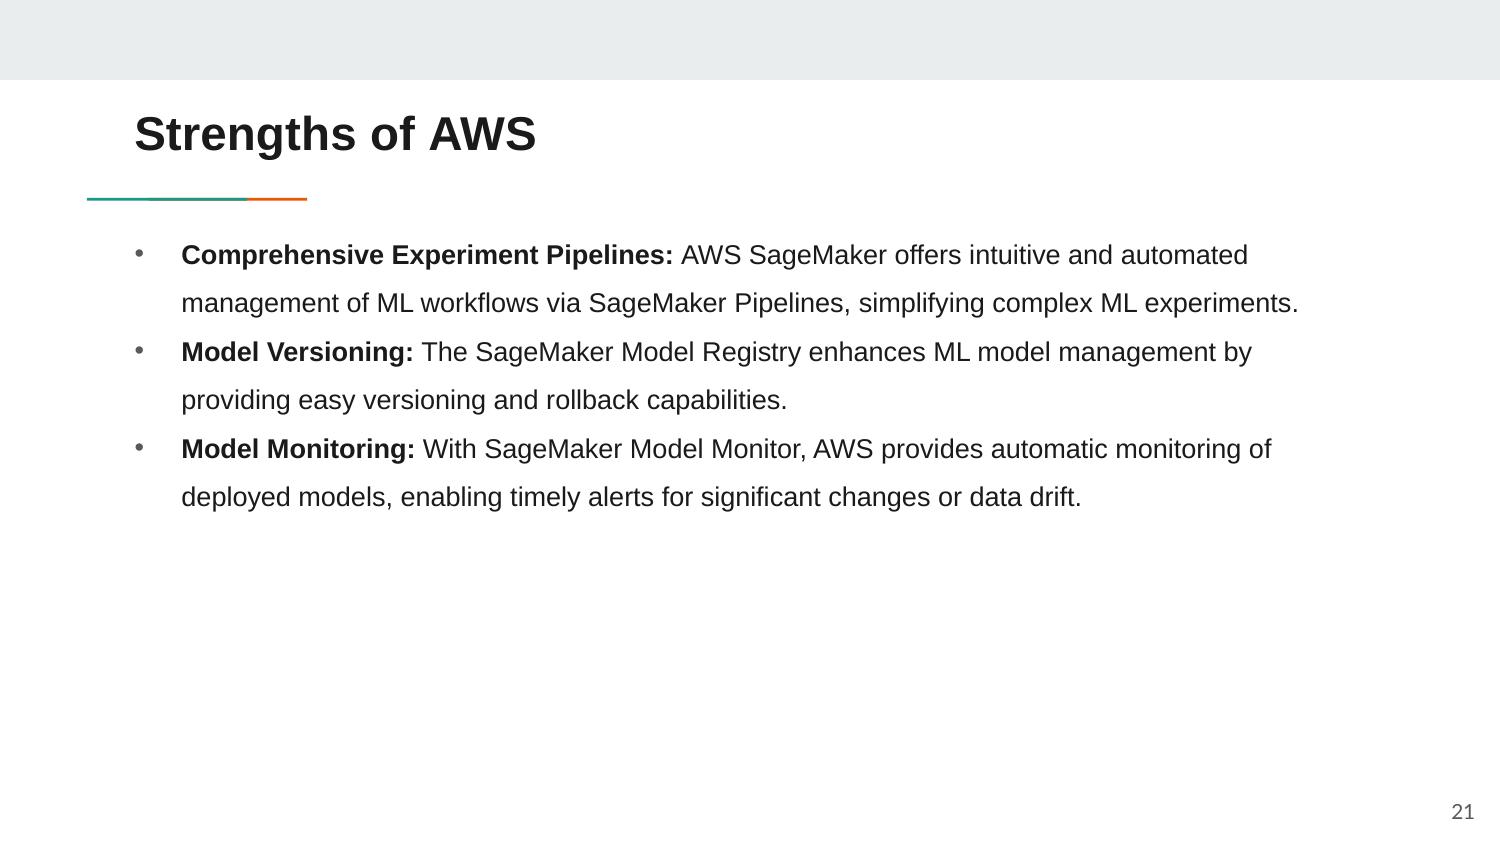

# Strengths of AWS
Comprehensive Experiment Pipelines: AWS SageMaker offers intuitive and automated management of ML workflows via SageMaker Pipelines, simplifying complex ML experiments.
Model Versioning: The SageMaker Model Registry enhances ML model management by providing easy versioning and rollback capabilities.
Model Monitoring: With SageMaker Model Monitor, AWS provides automatic monitoring of deployed models, enabling timely alerts for significant changes or data drift.
21